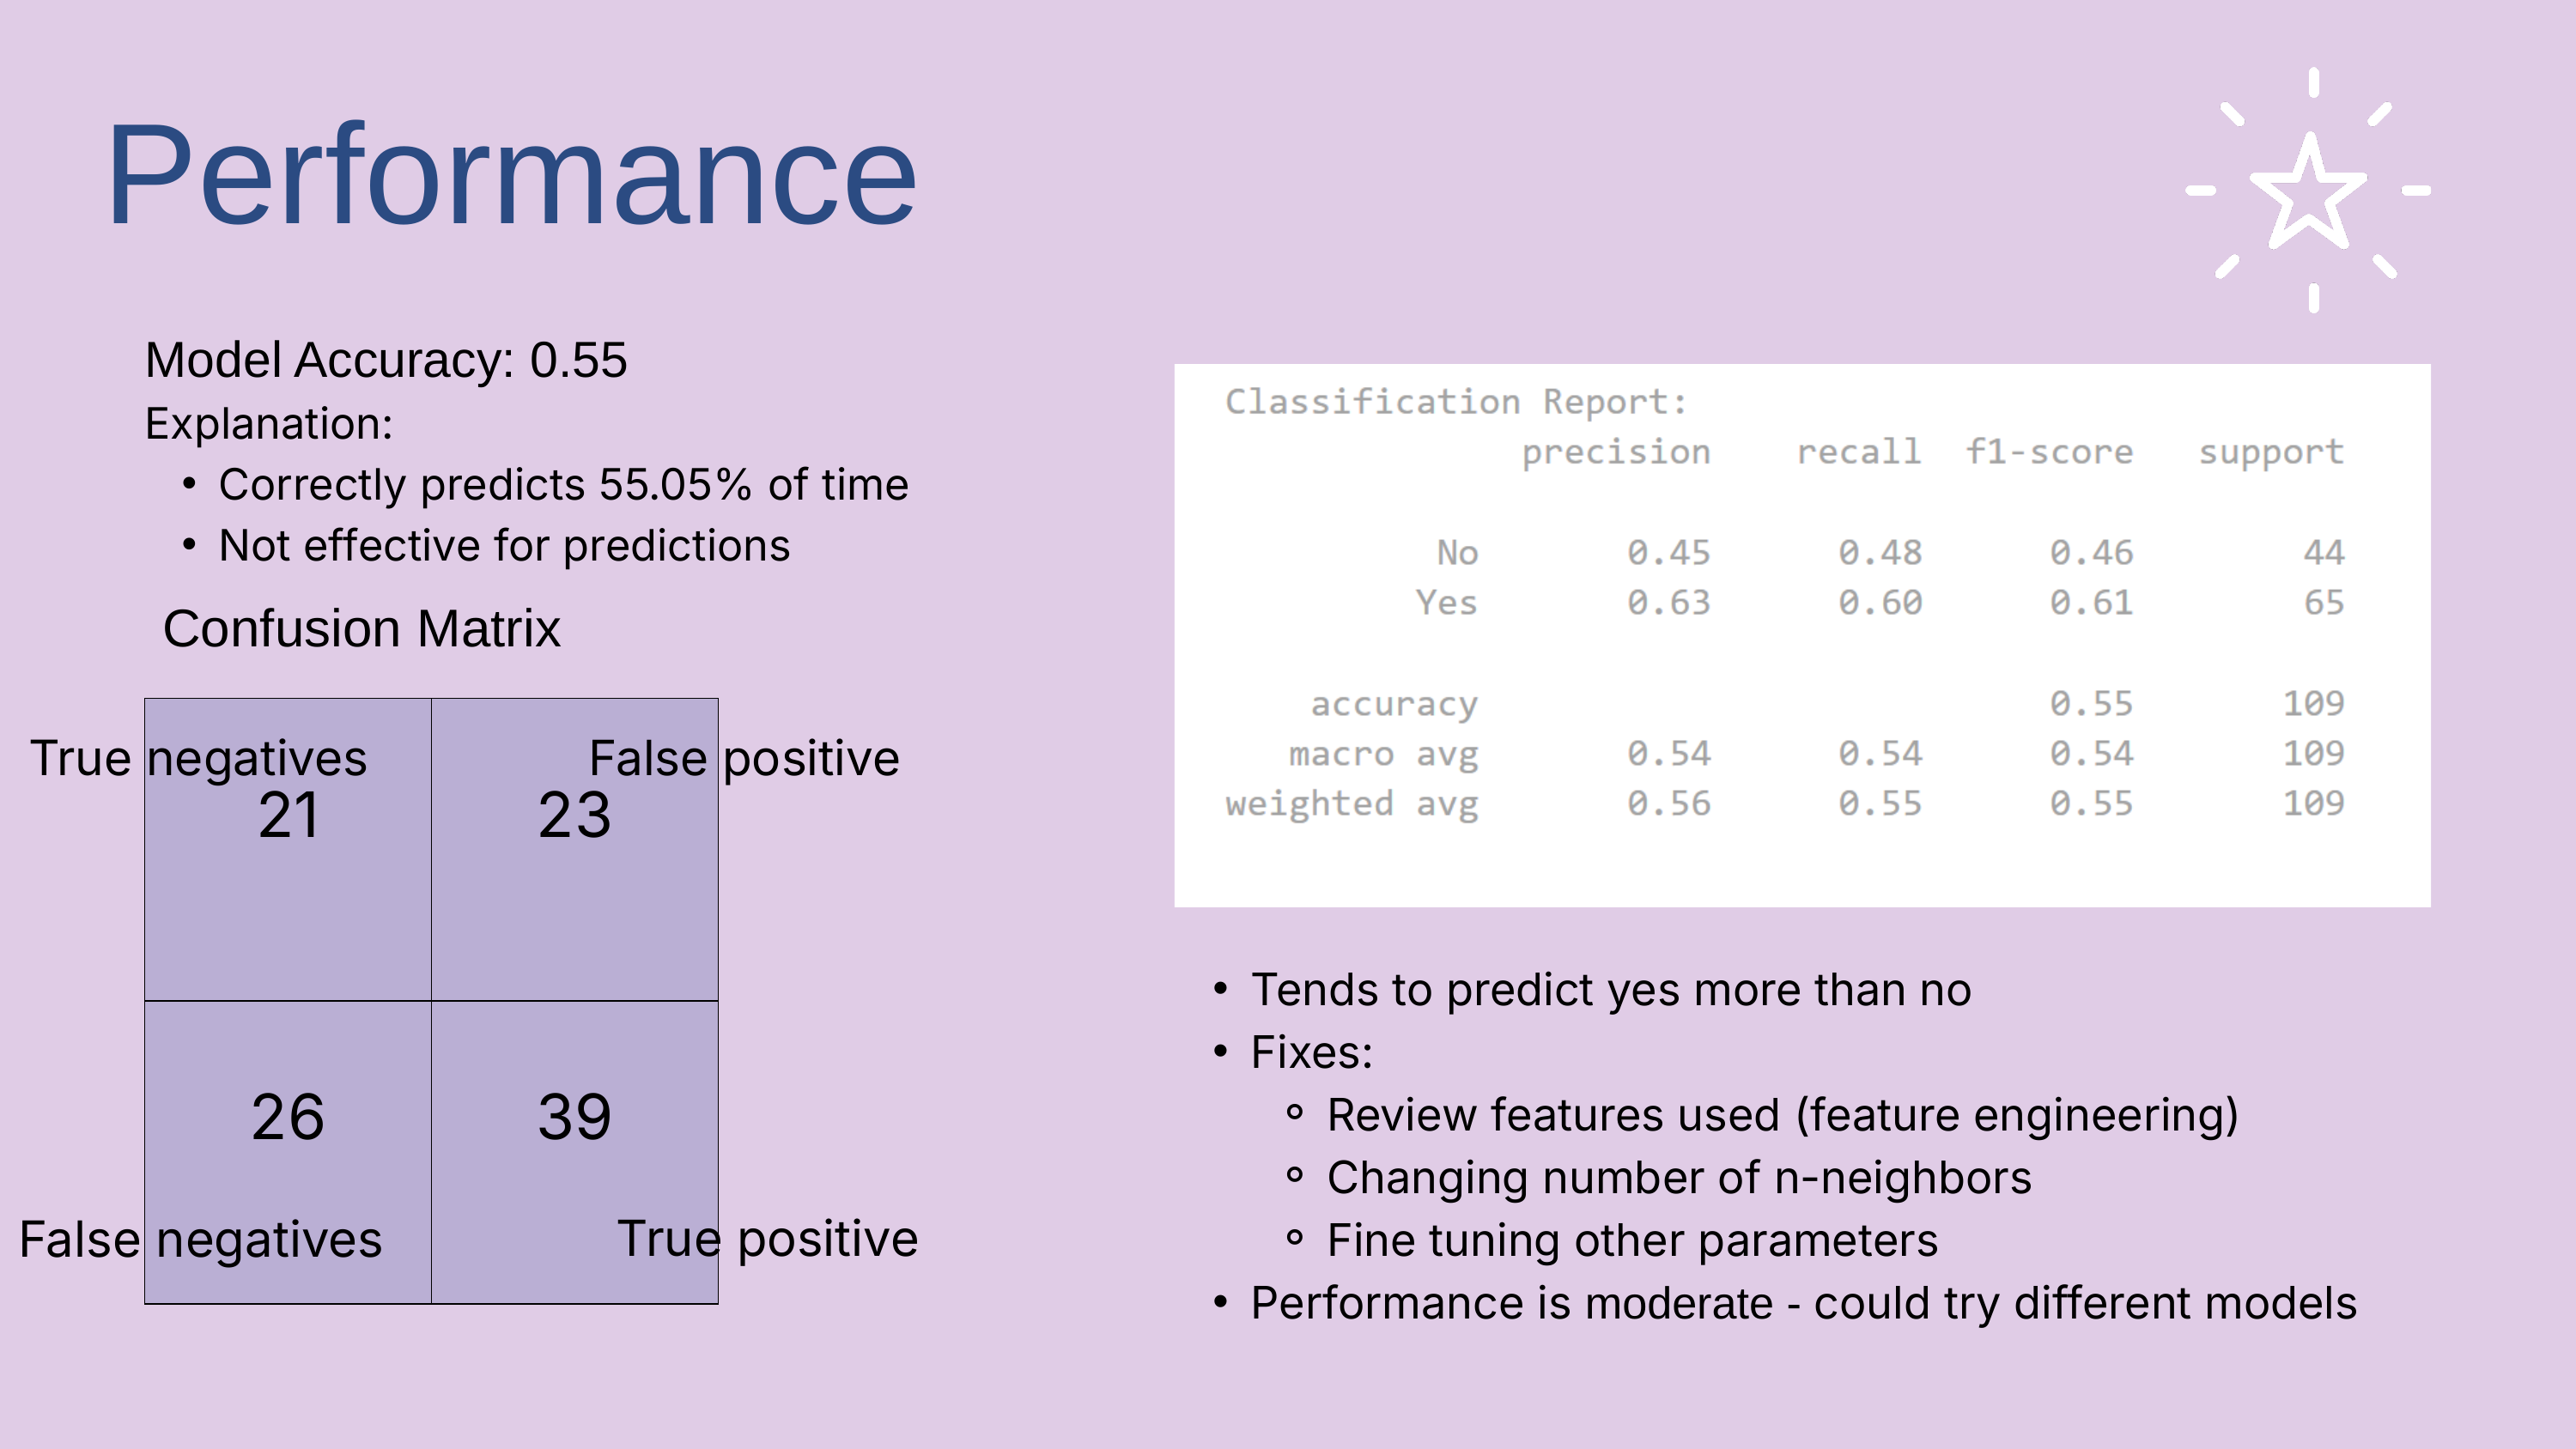

Performance
Model Accuracy: 0.55
Explanation:
Correctly predicts 55.05% of time
Not effective for predictions

Confusion Matrix

21

23
True negatives
False positive
Tends to predict yes more than no
Fixes:
Review features used (feature engineering)
Changing number of n-neighbors
Fine tuning other parameters
Performance is moderate - could try different models

26

39
True positive
False negatives